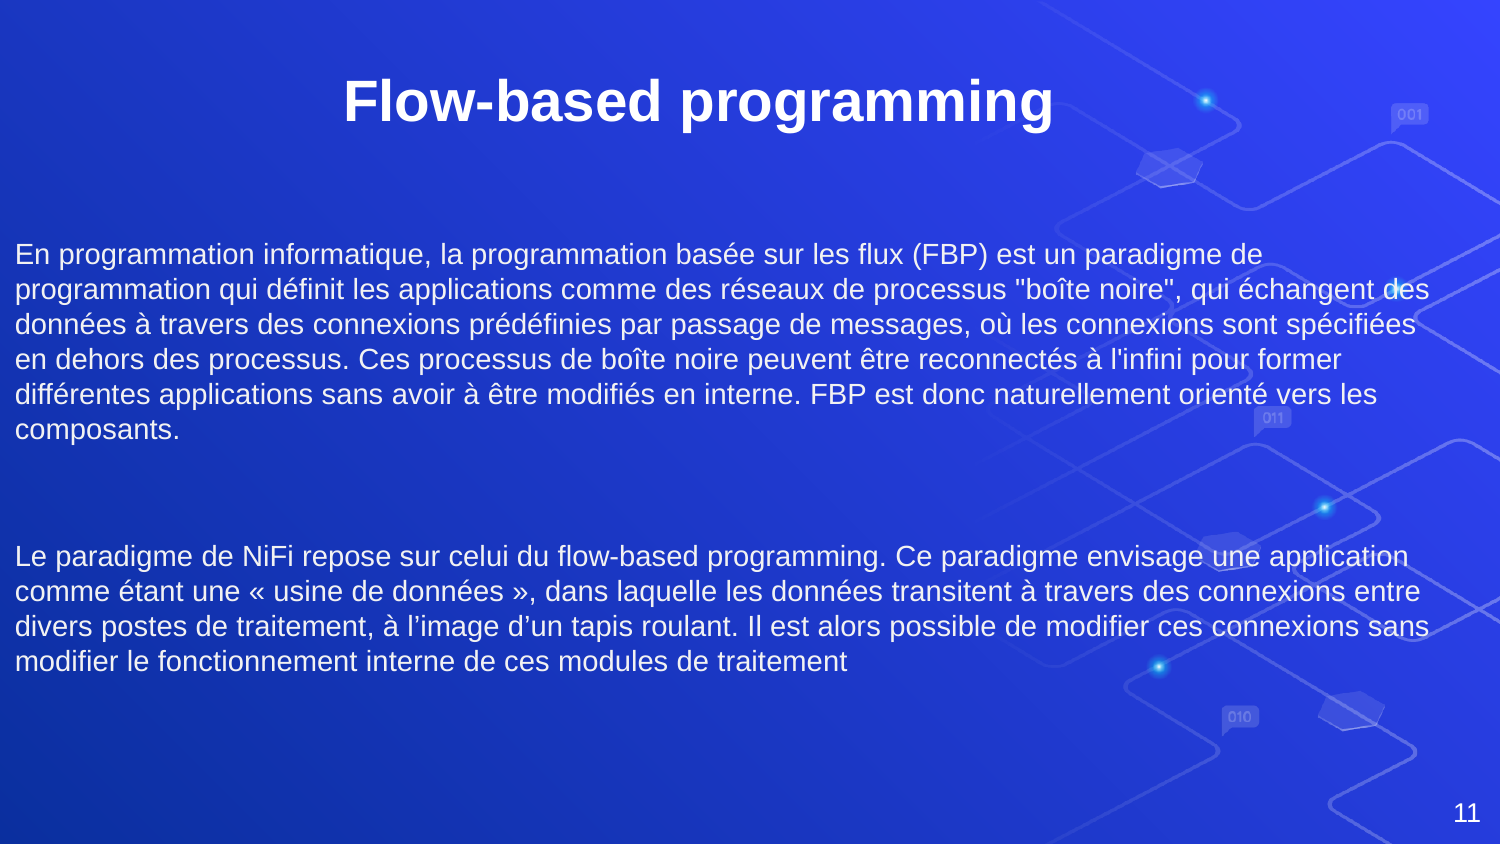

# Flow-based programming
En programmation informatique, la programmation basée sur les flux (FBP) est un paradigme de programmation qui définit les applications comme des réseaux de processus "boîte noire", qui échangent des données à travers des connexions prédéfinies par passage de messages, où les connexions sont spécifiées en dehors des processus. Ces processus de boîte noire peuvent être reconnectés à l'infini pour former différentes applications sans avoir à être modifiés en interne. FBP est donc naturellement orienté vers les composants.
Le paradigme de NiFi repose sur celui du flow-based programming. Ce paradigme envisage une application comme étant une « usine de données », dans laquelle les données transitent à travers des connexions entre divers postes de traitement, à l’image d’un tapis roulant. Il est alors possible de modifier ces connexions sans modifier le fonctionnement interne de ces modules de traitement

11